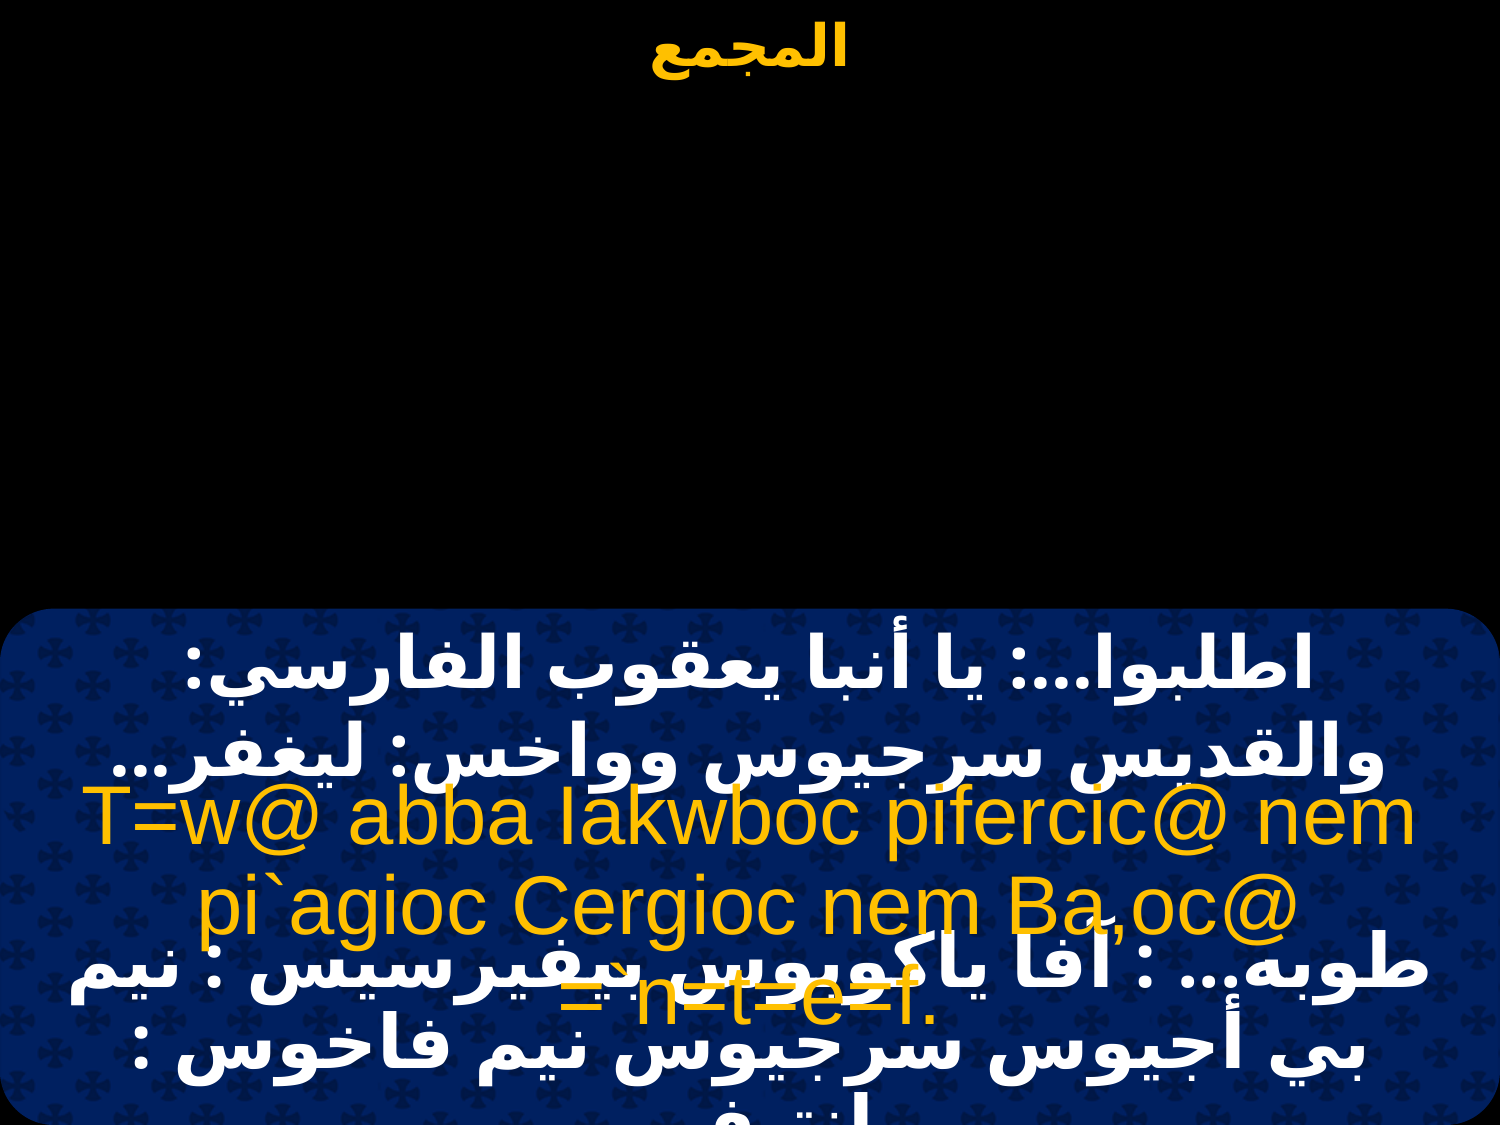

#
اطلبوا...: يا أنبا يعقوب الفارسي: والقديس سرجيوس وواخس: ليغفر...
T=w@ abba Iakwboc pifercic@ nem pi`agioc Cergioc nem Ba,oc@ =`n=t=e=f.

طوبه... : آفا ياكوبوس بيفيرسيس : نيم بي أجيوس سرجيوس نيم فاخوس : إنتيف..